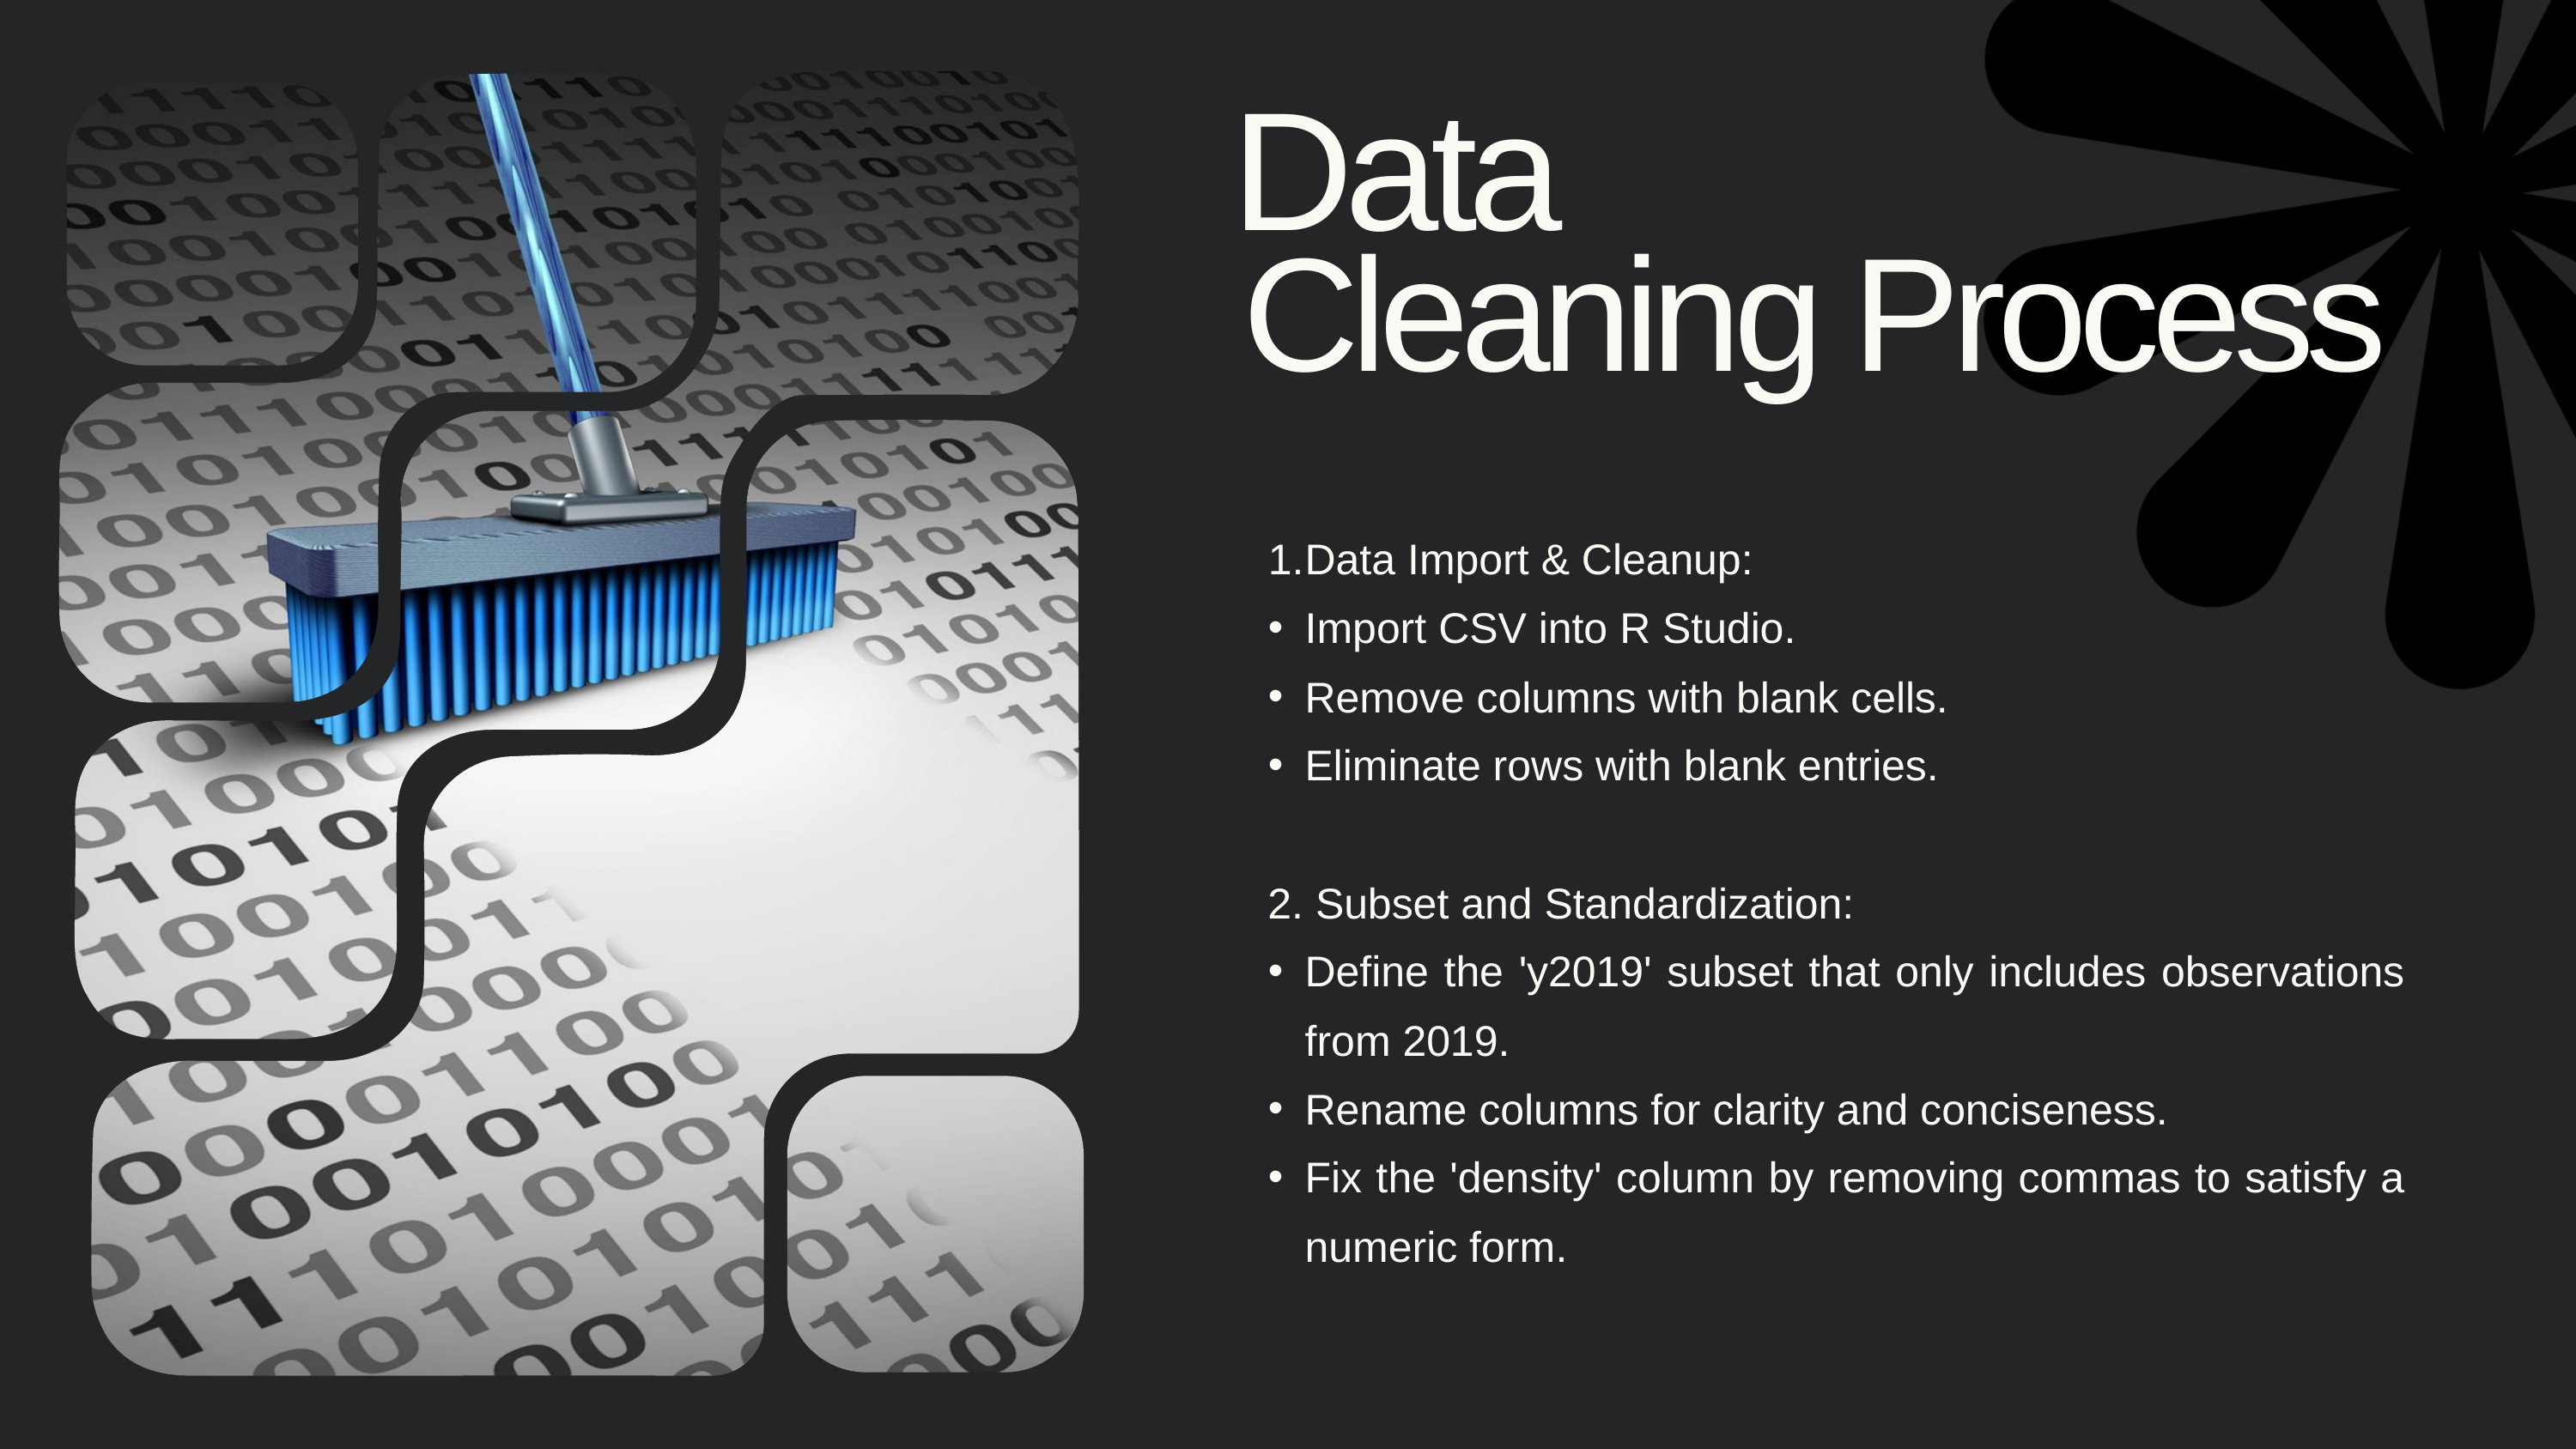

Data
Cleaning Process
Data Import & Cleanup:
Import CSV into R Studio.
Remove columns with blank cells.
Eliminate rows with blank entries.

   2. Subset and Standardization:
Define the 'y2019' subset that only includes observations from 2019.
Rename columns for clarity and conciseness.
Fix the 'density' column by removing commas to satisfy a numeric form.